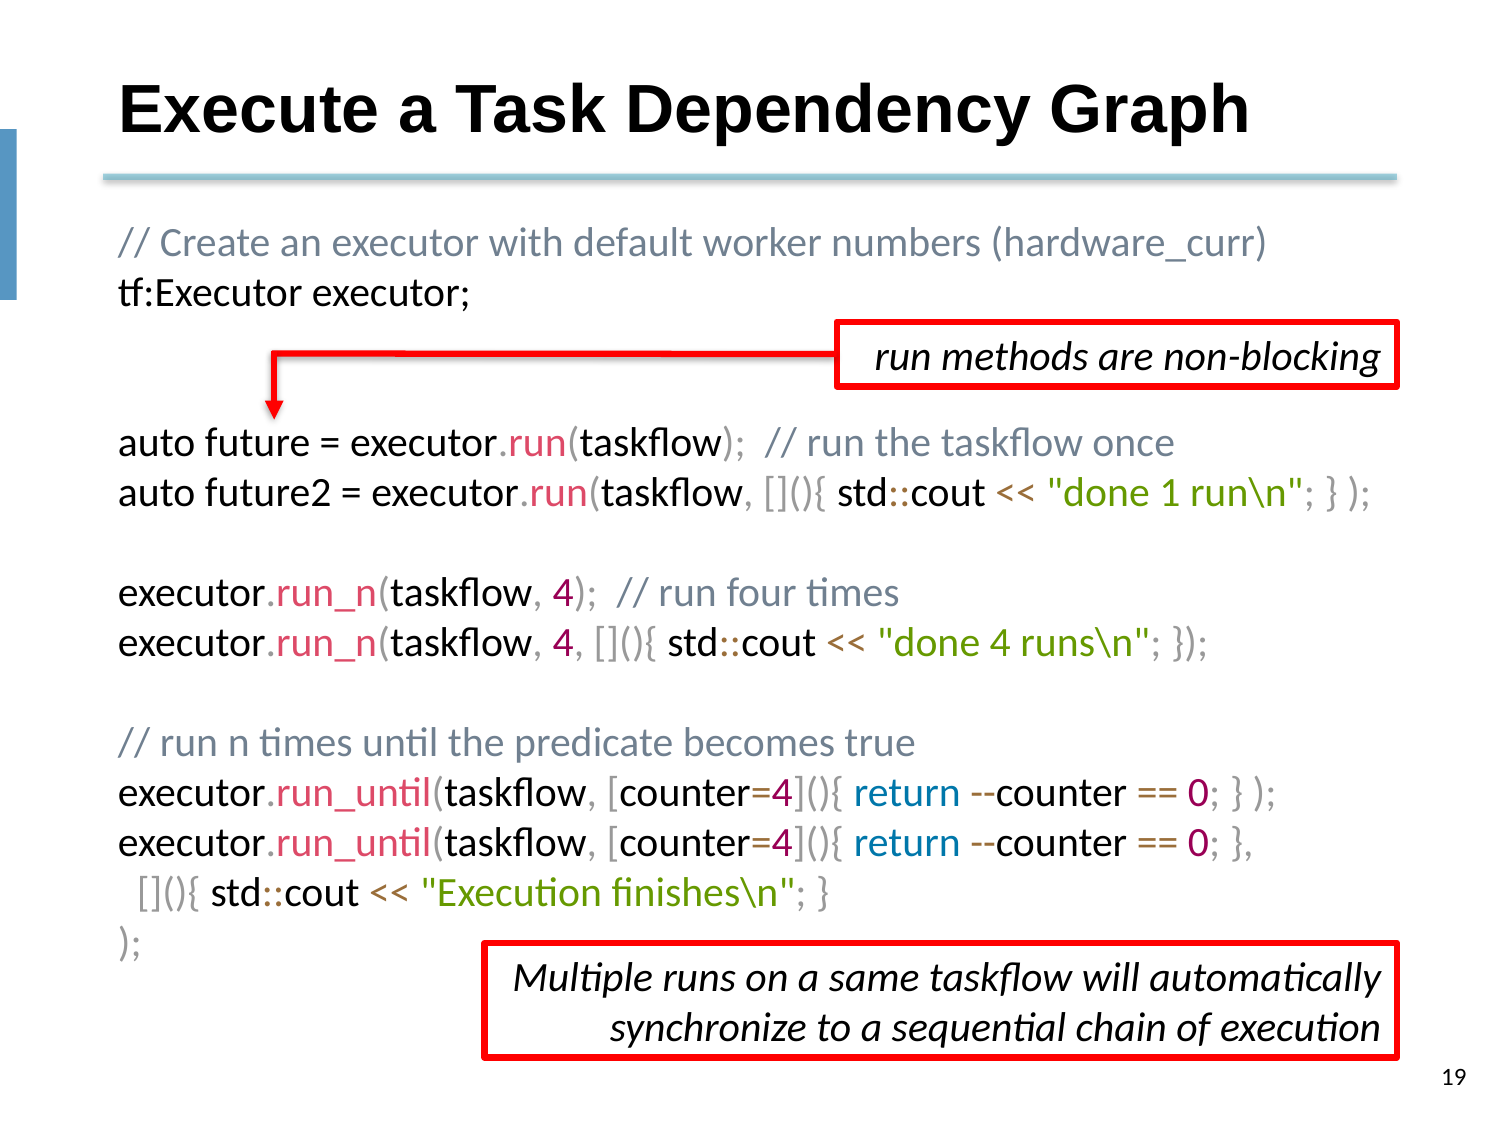

# Execute a Task Dependency Graph
// Create an executor with default worker numbers (hardware_curr)
tf:Executor executor;

auto future = executor.run(taskflow);  // run the taskflow once
auto future2 = executor.run(taskflow, [](){ std::cout << "done 1 run\n"; } );

executor.run_n(taskflow, 4);  // run four times
executor.run_n(taskflow, 4, [](){ std::cout << "done 4 runs\n"; });

// run n times until the predicate becomes true
executor.run_until(taskflow, [counter=4](){ return --counter == 0; } );
executor.run_until(taskflow, [counter=4](){ return --counter == 0; },
  [](){ std::cout << "Execution finishes\n"; }
);
run methods are non-blocking
Multiple runs on a same taskflow will automatically synchronize to a sequential chain of execution
19